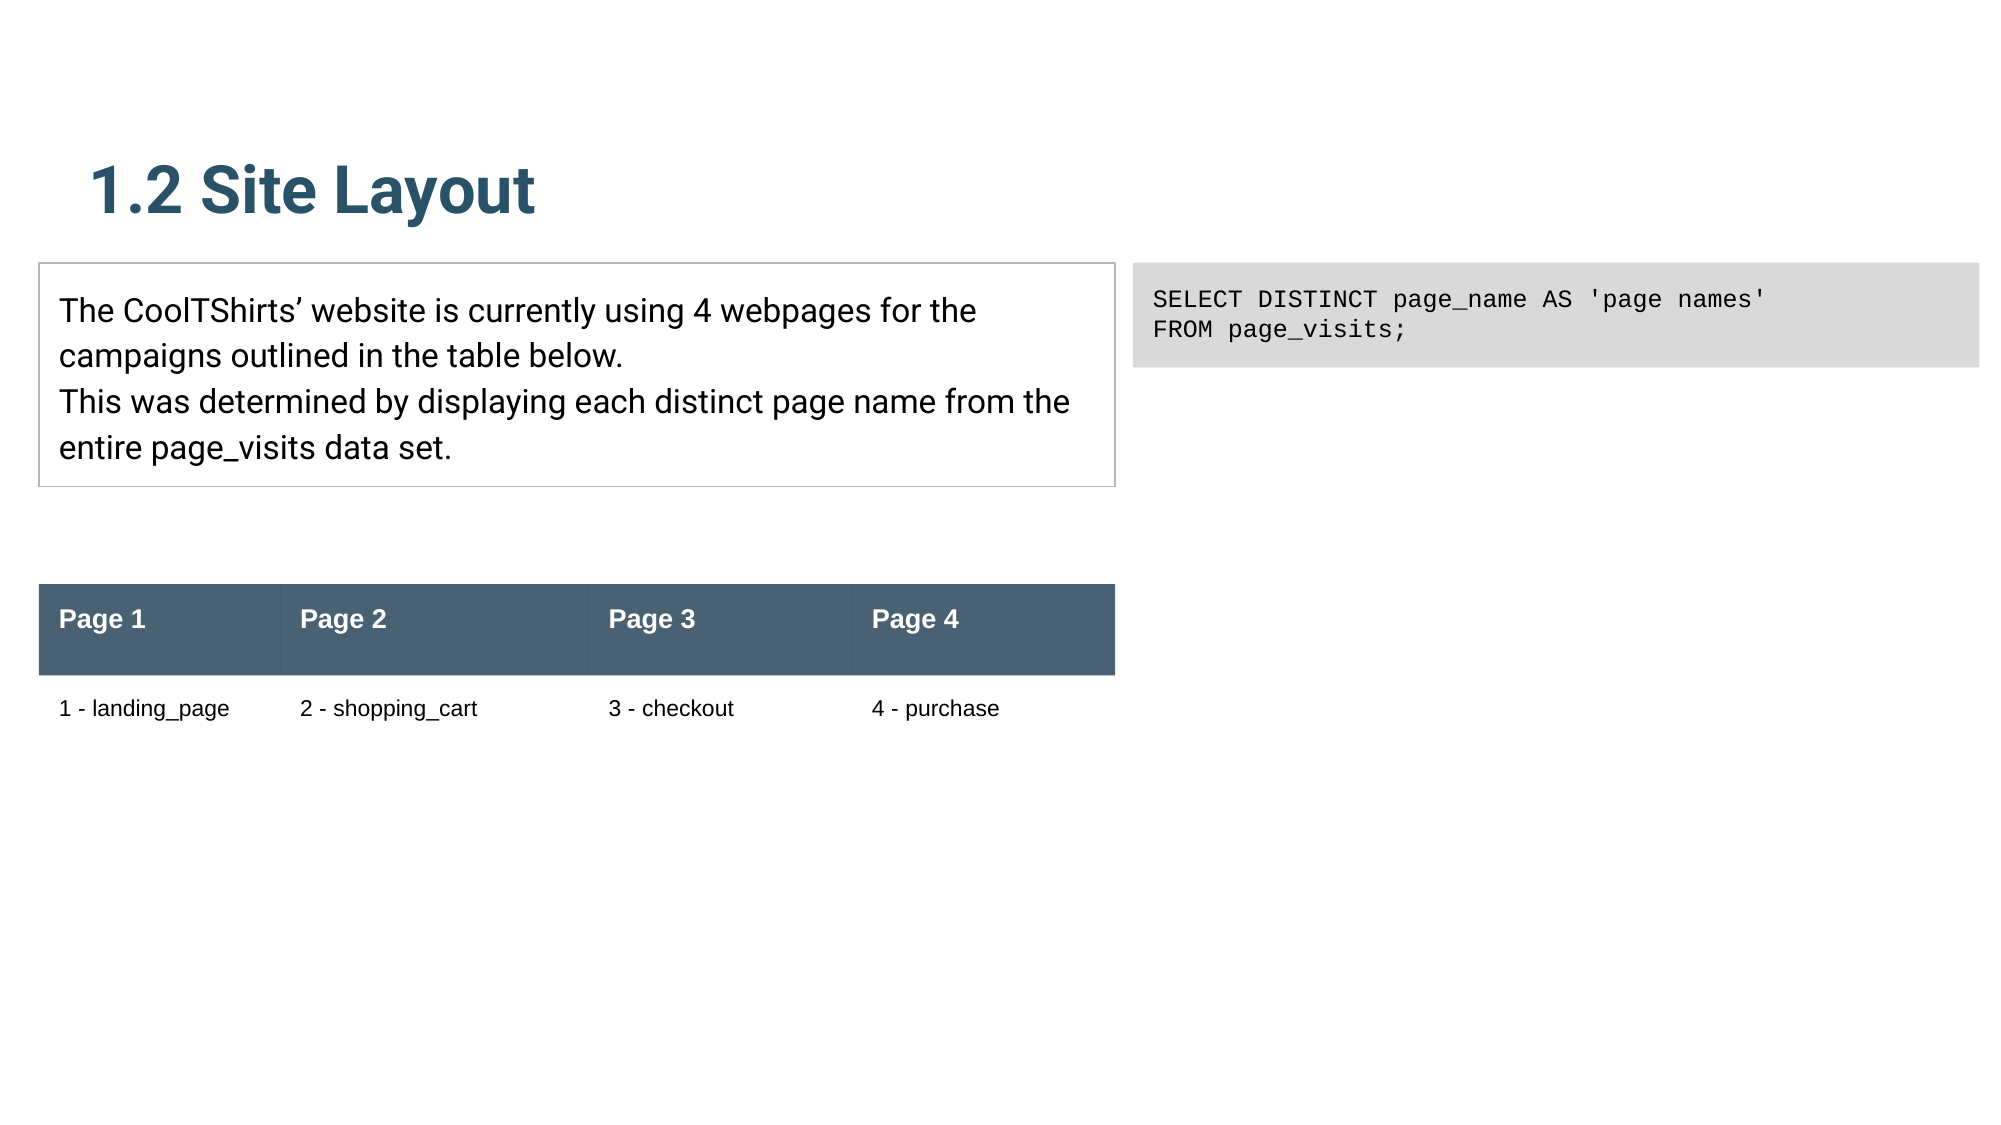

1.2 Site Layout
SELECT DISTINCT page_name AS 'page names'
FROM page_visits;
The CoolTShirts’ website is currently using 4 webpages for the campaigns outlined in the table below.
This was determined by displaying each distinct page name from the entire page_visits data set.

| Page 1 | Page 2 | Page 3 | Page 4 |
| --- | --- | --- | --- |
| 1 - landing\_page | 2 - shopping\_cart | 3 - checkout | 4 - purchase |